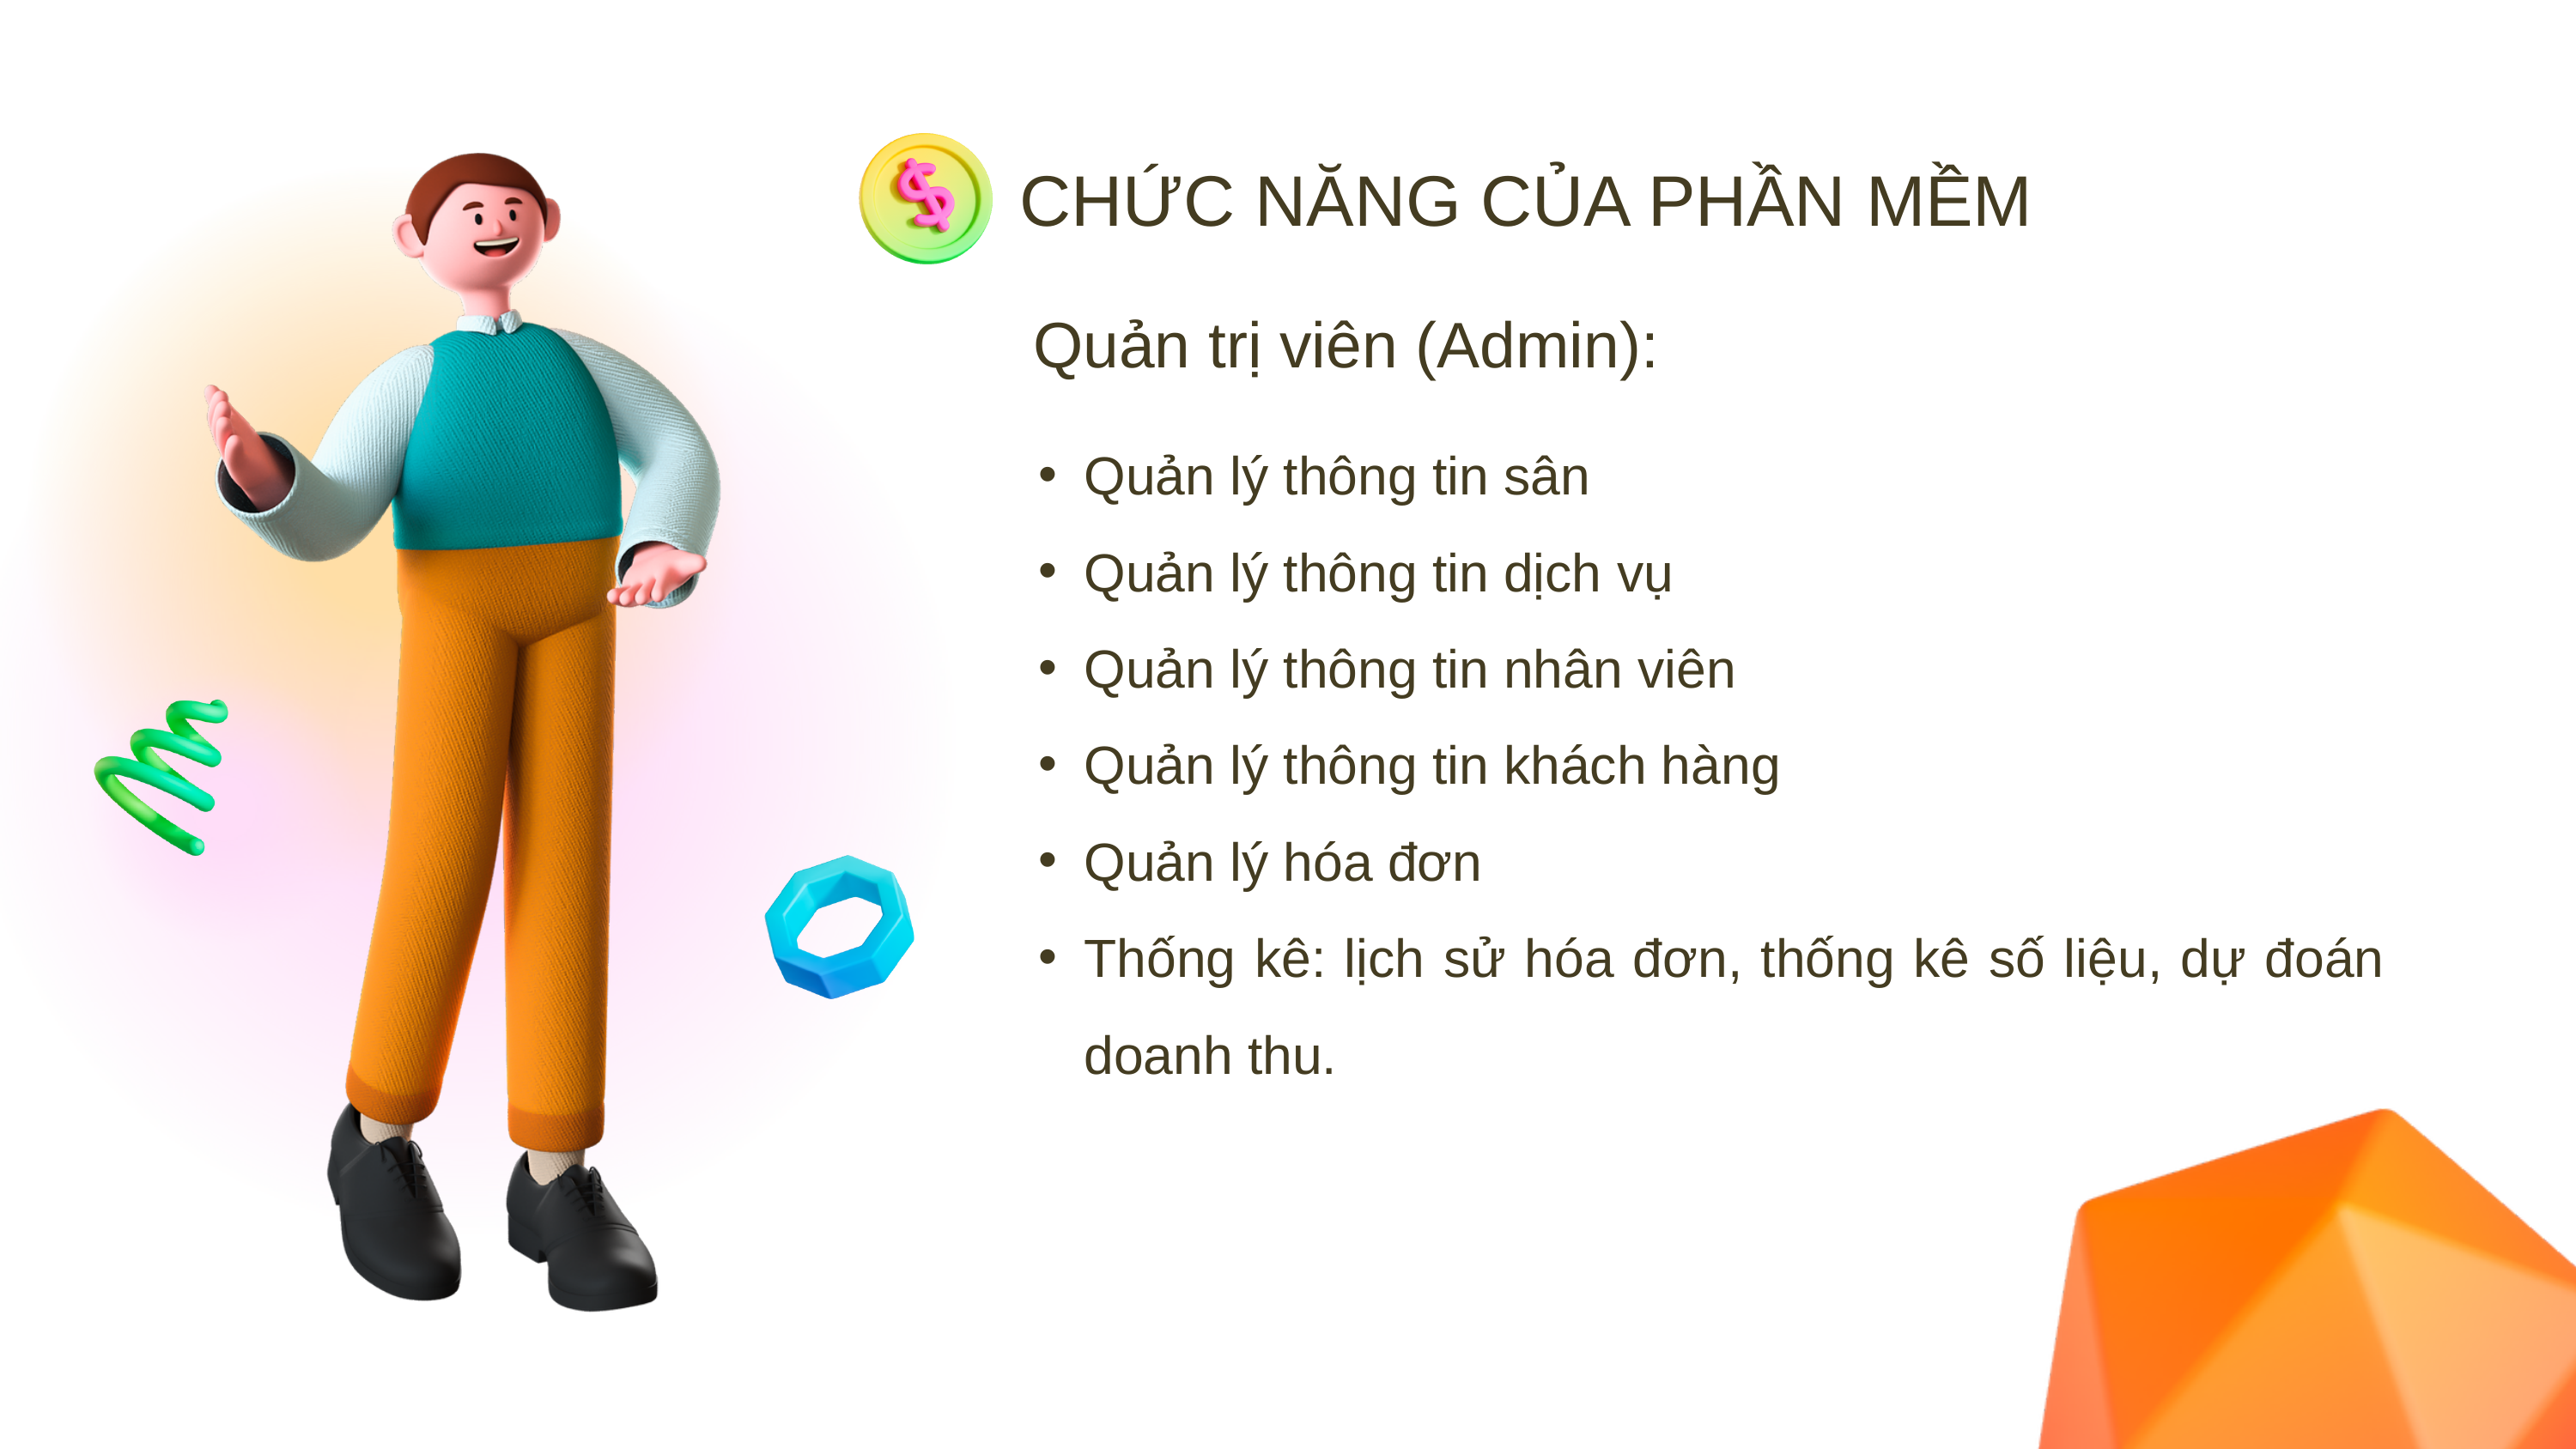

CHỨC NĂNG CỦA PHẦN MỀM

Quản trị viên (Admin):
Quản lý thông tin sân
Quản lý thông tin dịch vụ
Quản lý thông tin nhân viên
Quản lý thông tin khách hàng
Quản lý hóa đơn
Thống kê: lịch sử hóa đơn, thống kê số liệu, dự đoán doanh thu.